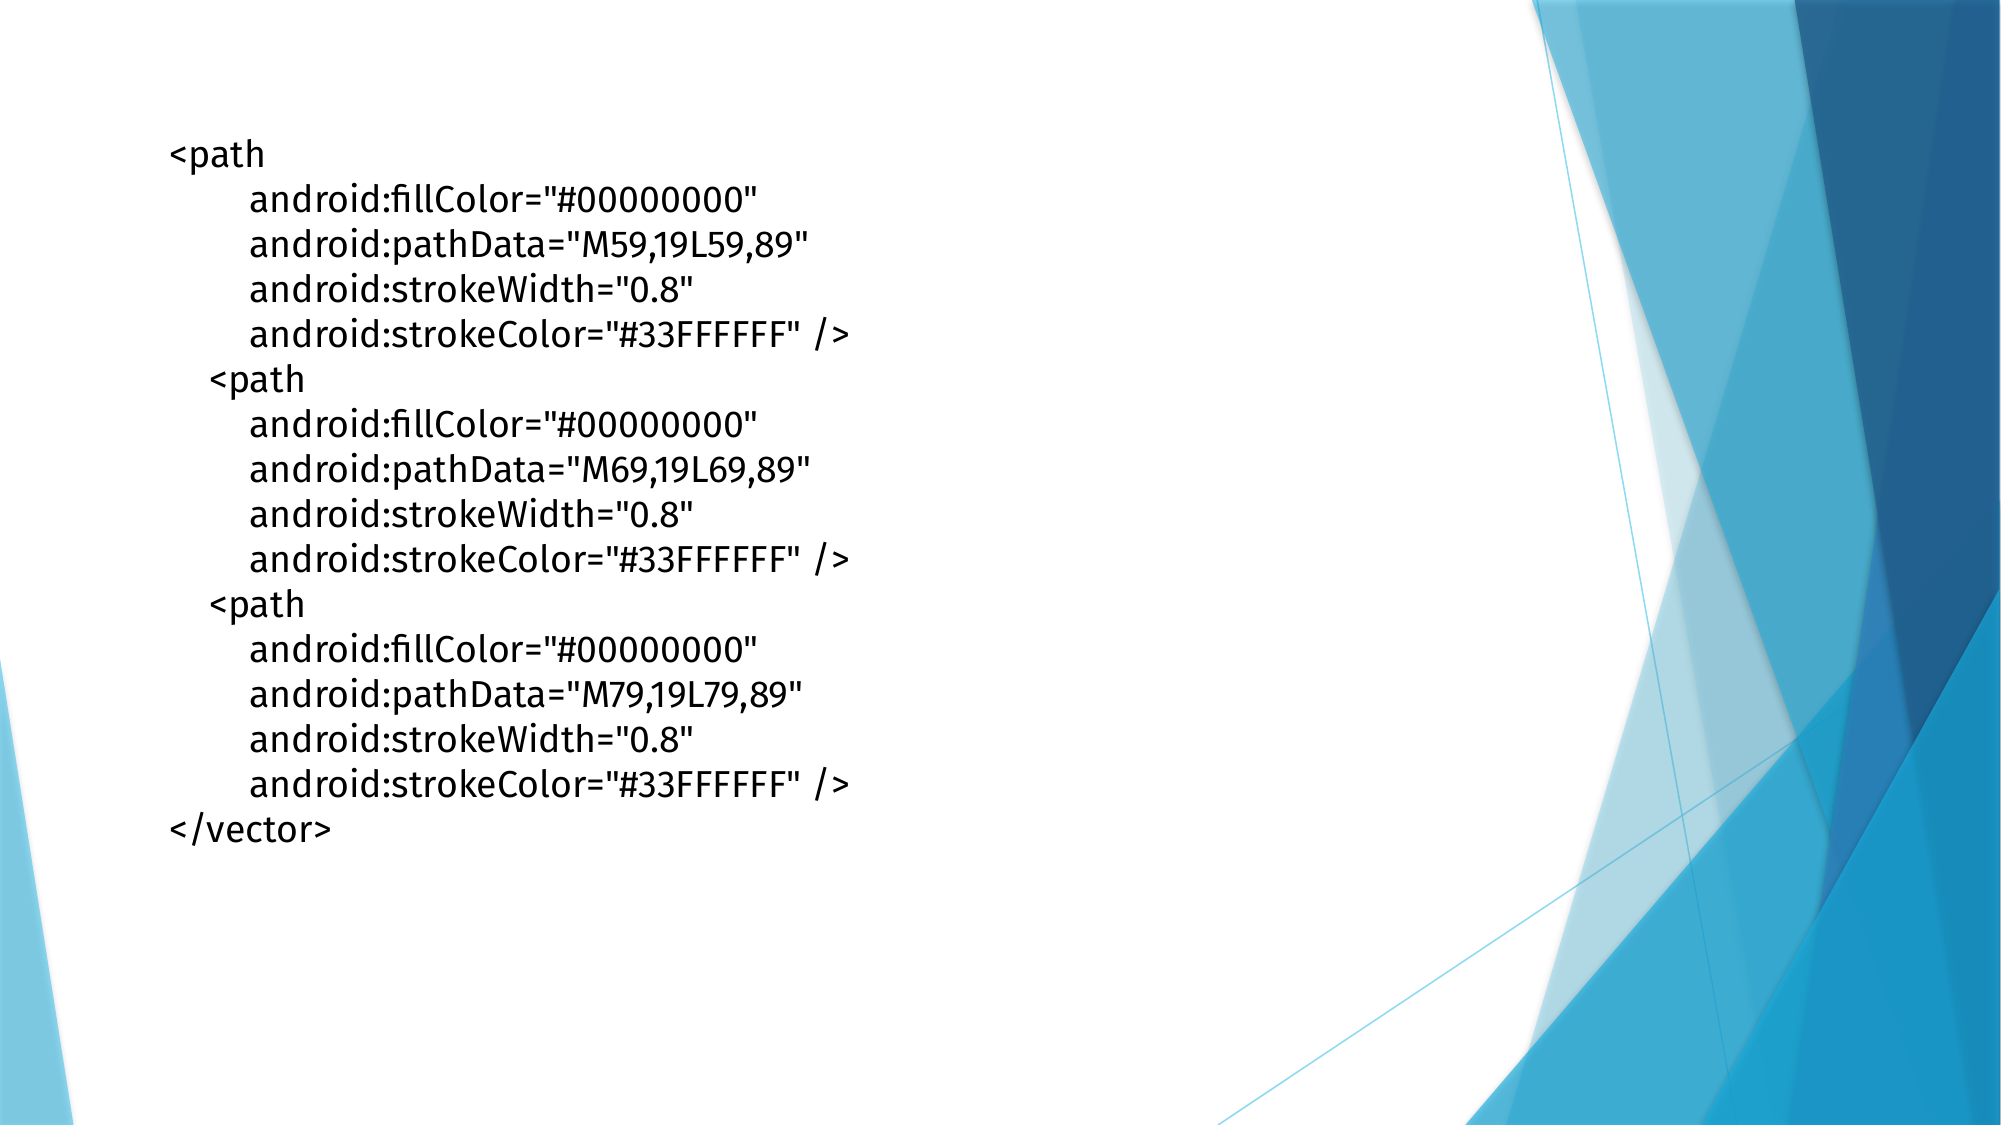

<path
        android:fillColor="#00000000"
        android:pathData="M59,19L59,89"
        android:strokeWidth="0.8"
        android:strokeColor="#33FFFFFF" />
    <path
        android:fillColor="#00000000"
        android:pathData="M69,19L69,89"
        android:strokeWidth="0.8"
        android:strokeColor="#33FFFFFF" />
    <path
        android:fillColor="#00000000"
        android:pathData="M79,19L79,89"
        android:strokeWidth="0.8"
        android:strokeColor="#33FFFFFF" />
</vector>